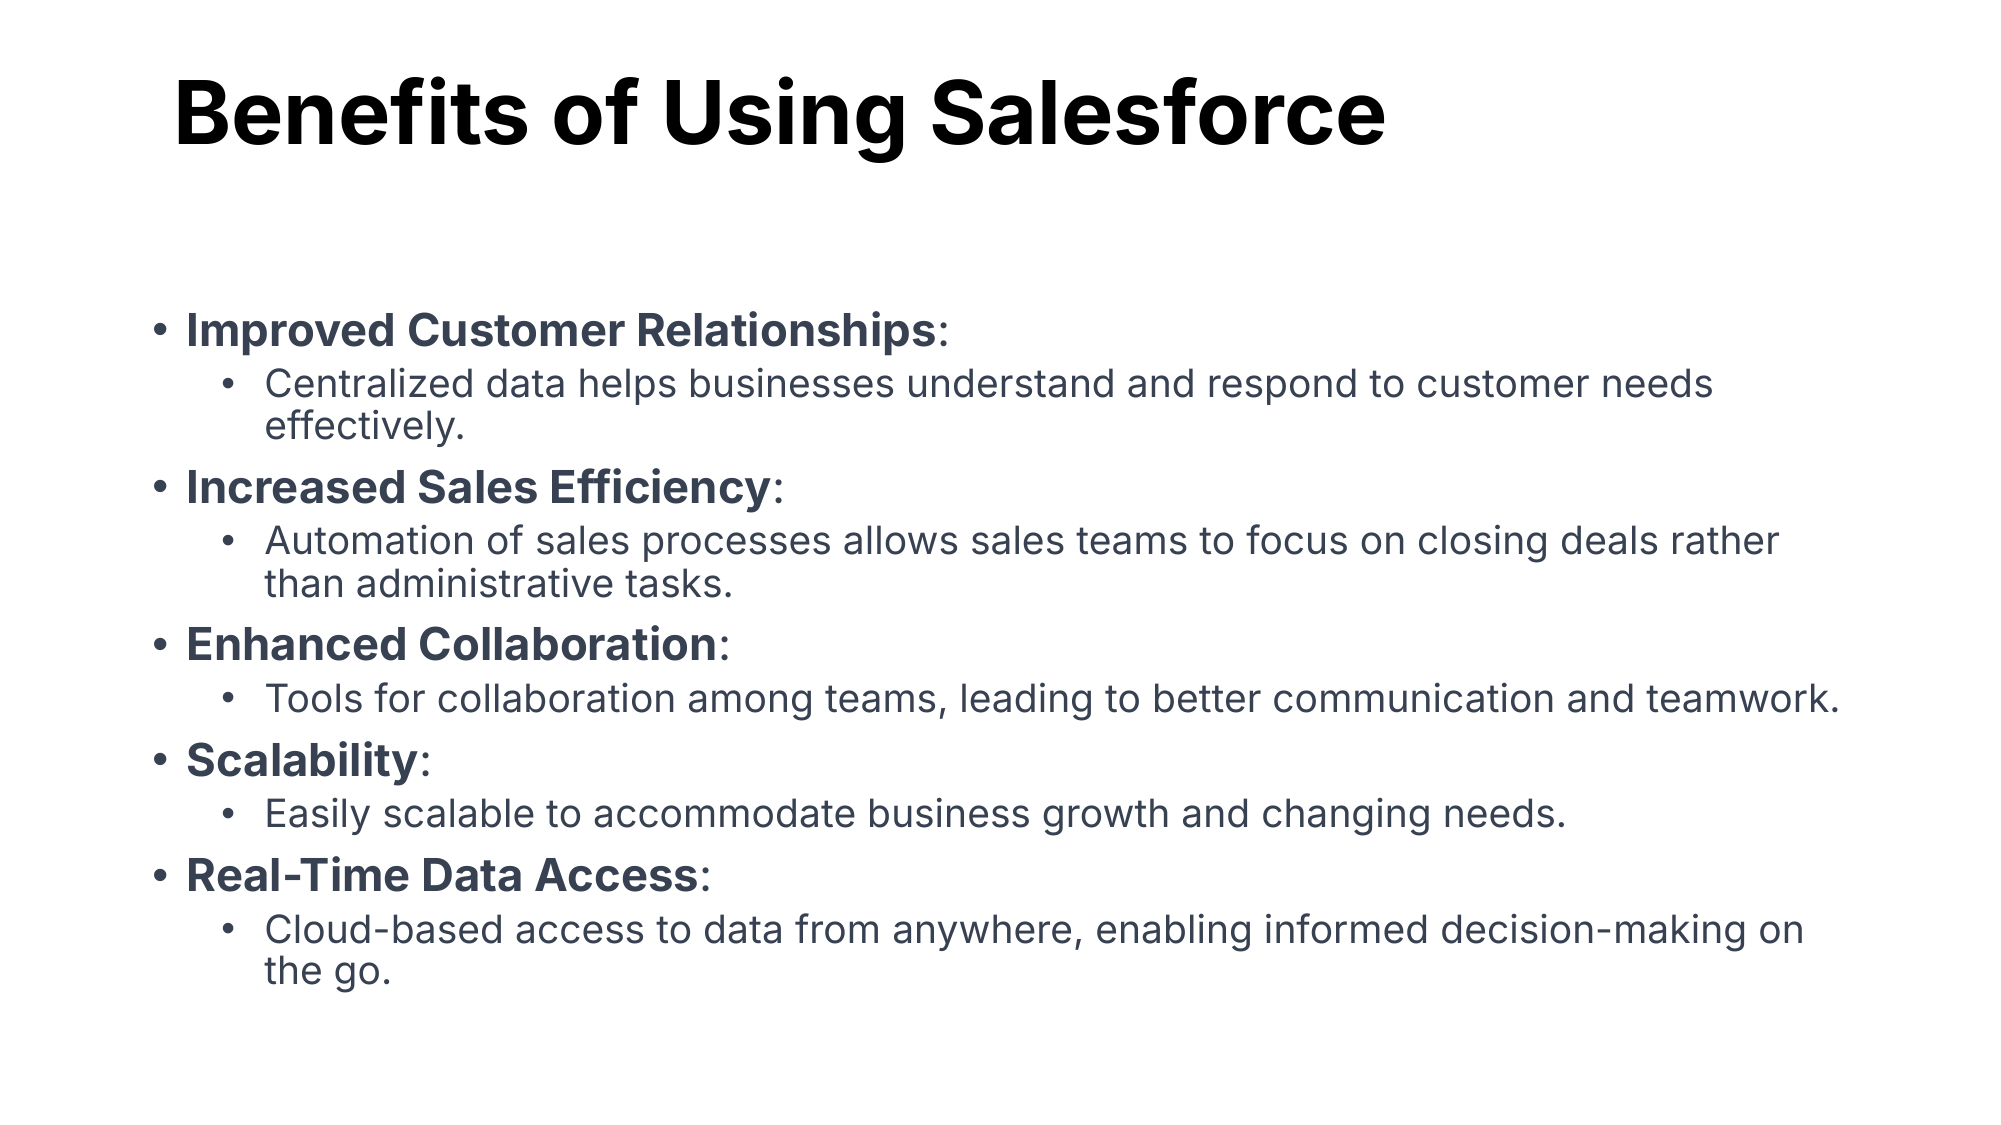

# Benefits of Using Salesforce
Improved Customer Relationships:
Centralized data helps businesses understand and respond to customer needs effectively.
Increased Sales Efficiency:
Automation of sales processes allows sales teams to focus on closing deals rather than administrative tasks.
Enhanced Collaboration:
Tools for collaboration among teams, leading to better communication and teamwork.
Scalability:
Easily scalable to accommodate business growth and changing needs.
Real-Time Data Access:
Cloud-based access to data from anywhere, enabling informed decision-making on the go.